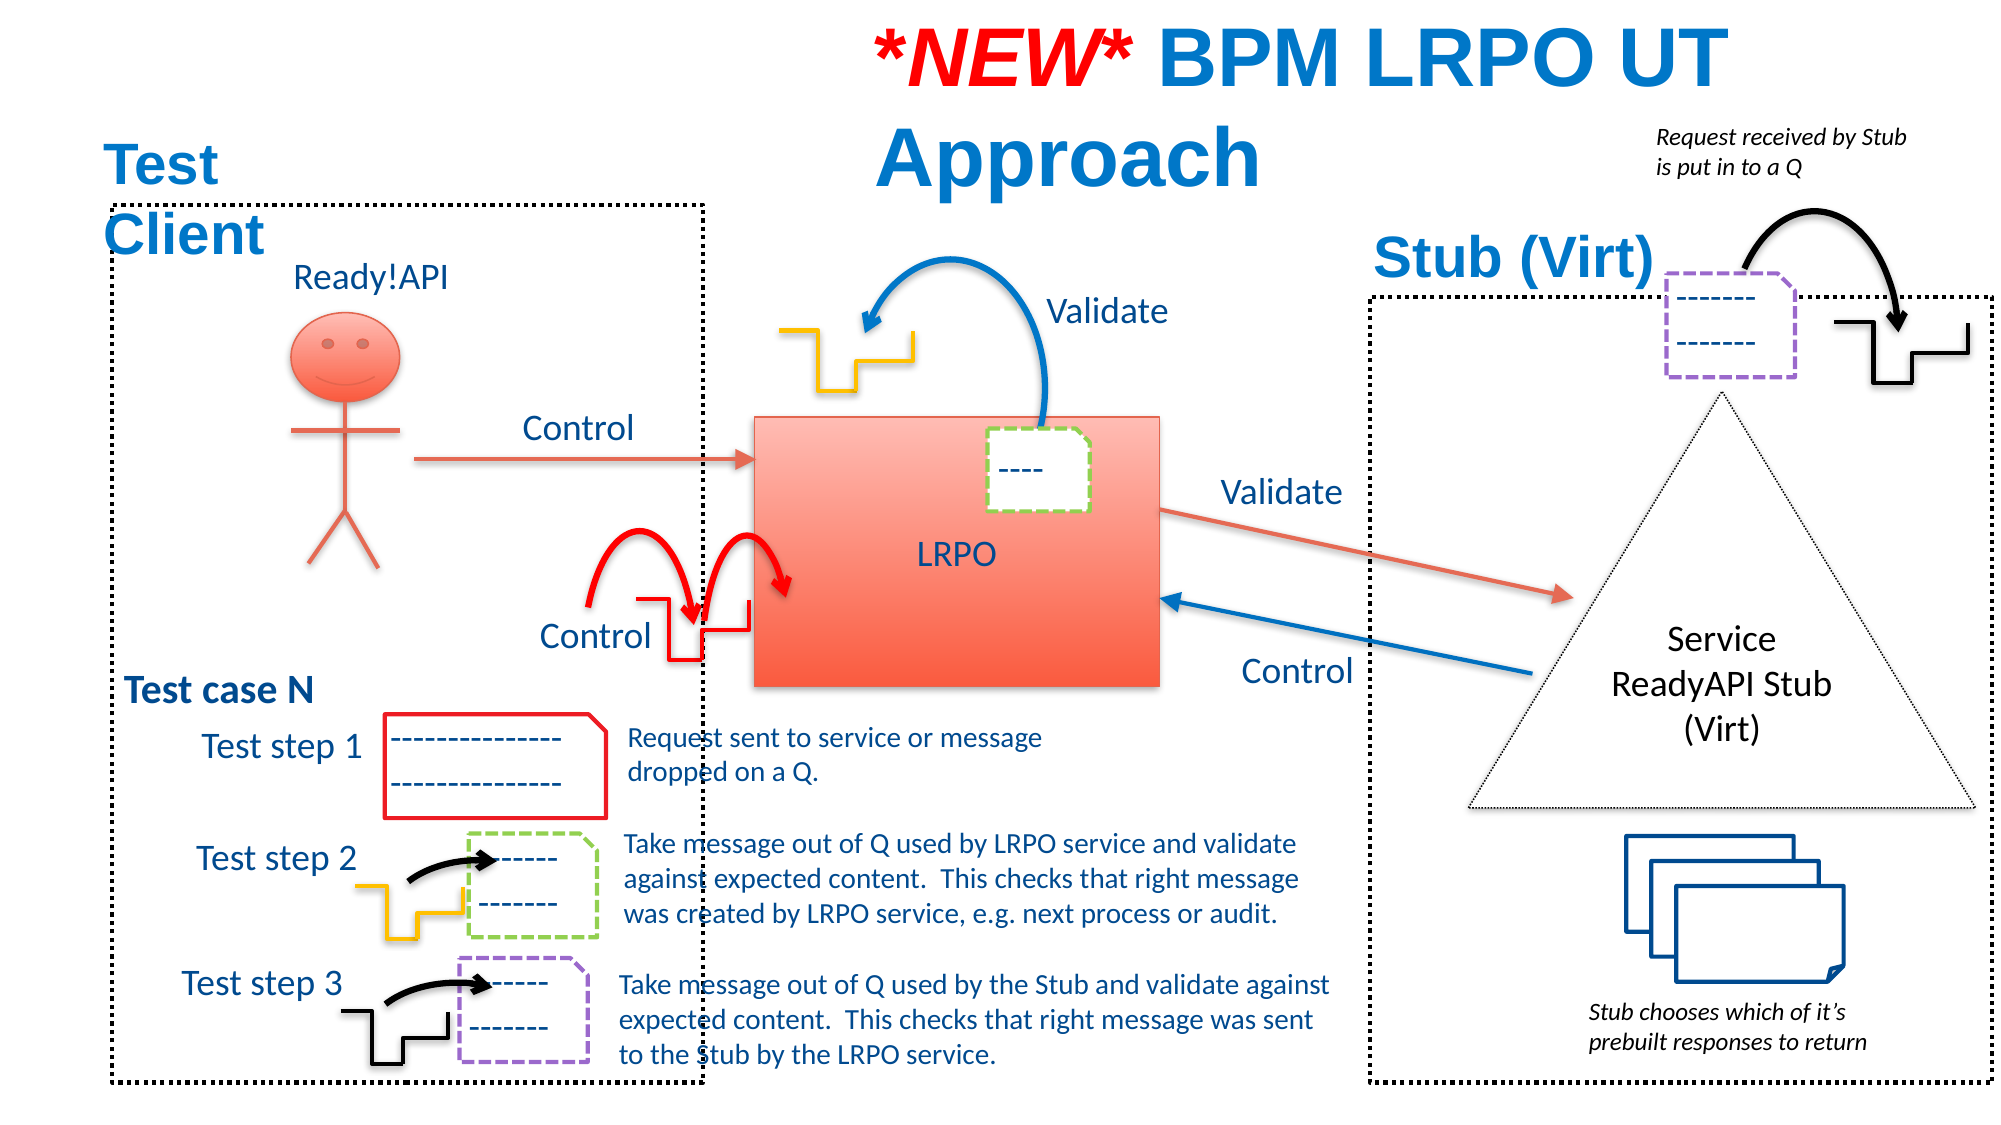

*NEW* BPM LRPO UT Approach
Request received by Stub is put in to a Q
Test Client

Stub (Virt)
Ready!API

--------------

Validate

Service ReadyAPI Stub (Virt)

Control
LRPO

----
Validate

Control
Control
Test case N
---------------
---------------

Request sent to service or message dropped on a Q.
Test step 1
Take message out of Q used by LRPO service and validate against expected content.  This checks that right message was created by LRPO service, e.g. next process or audit.
--------------

Test step 2

--------------

Test step 3
Take message out of Q used by the Stub and validate against expected content.  This checks that right message was sent to the Stub by the LRPO service.

Stub chooses which of it’s prebuilt responses to return